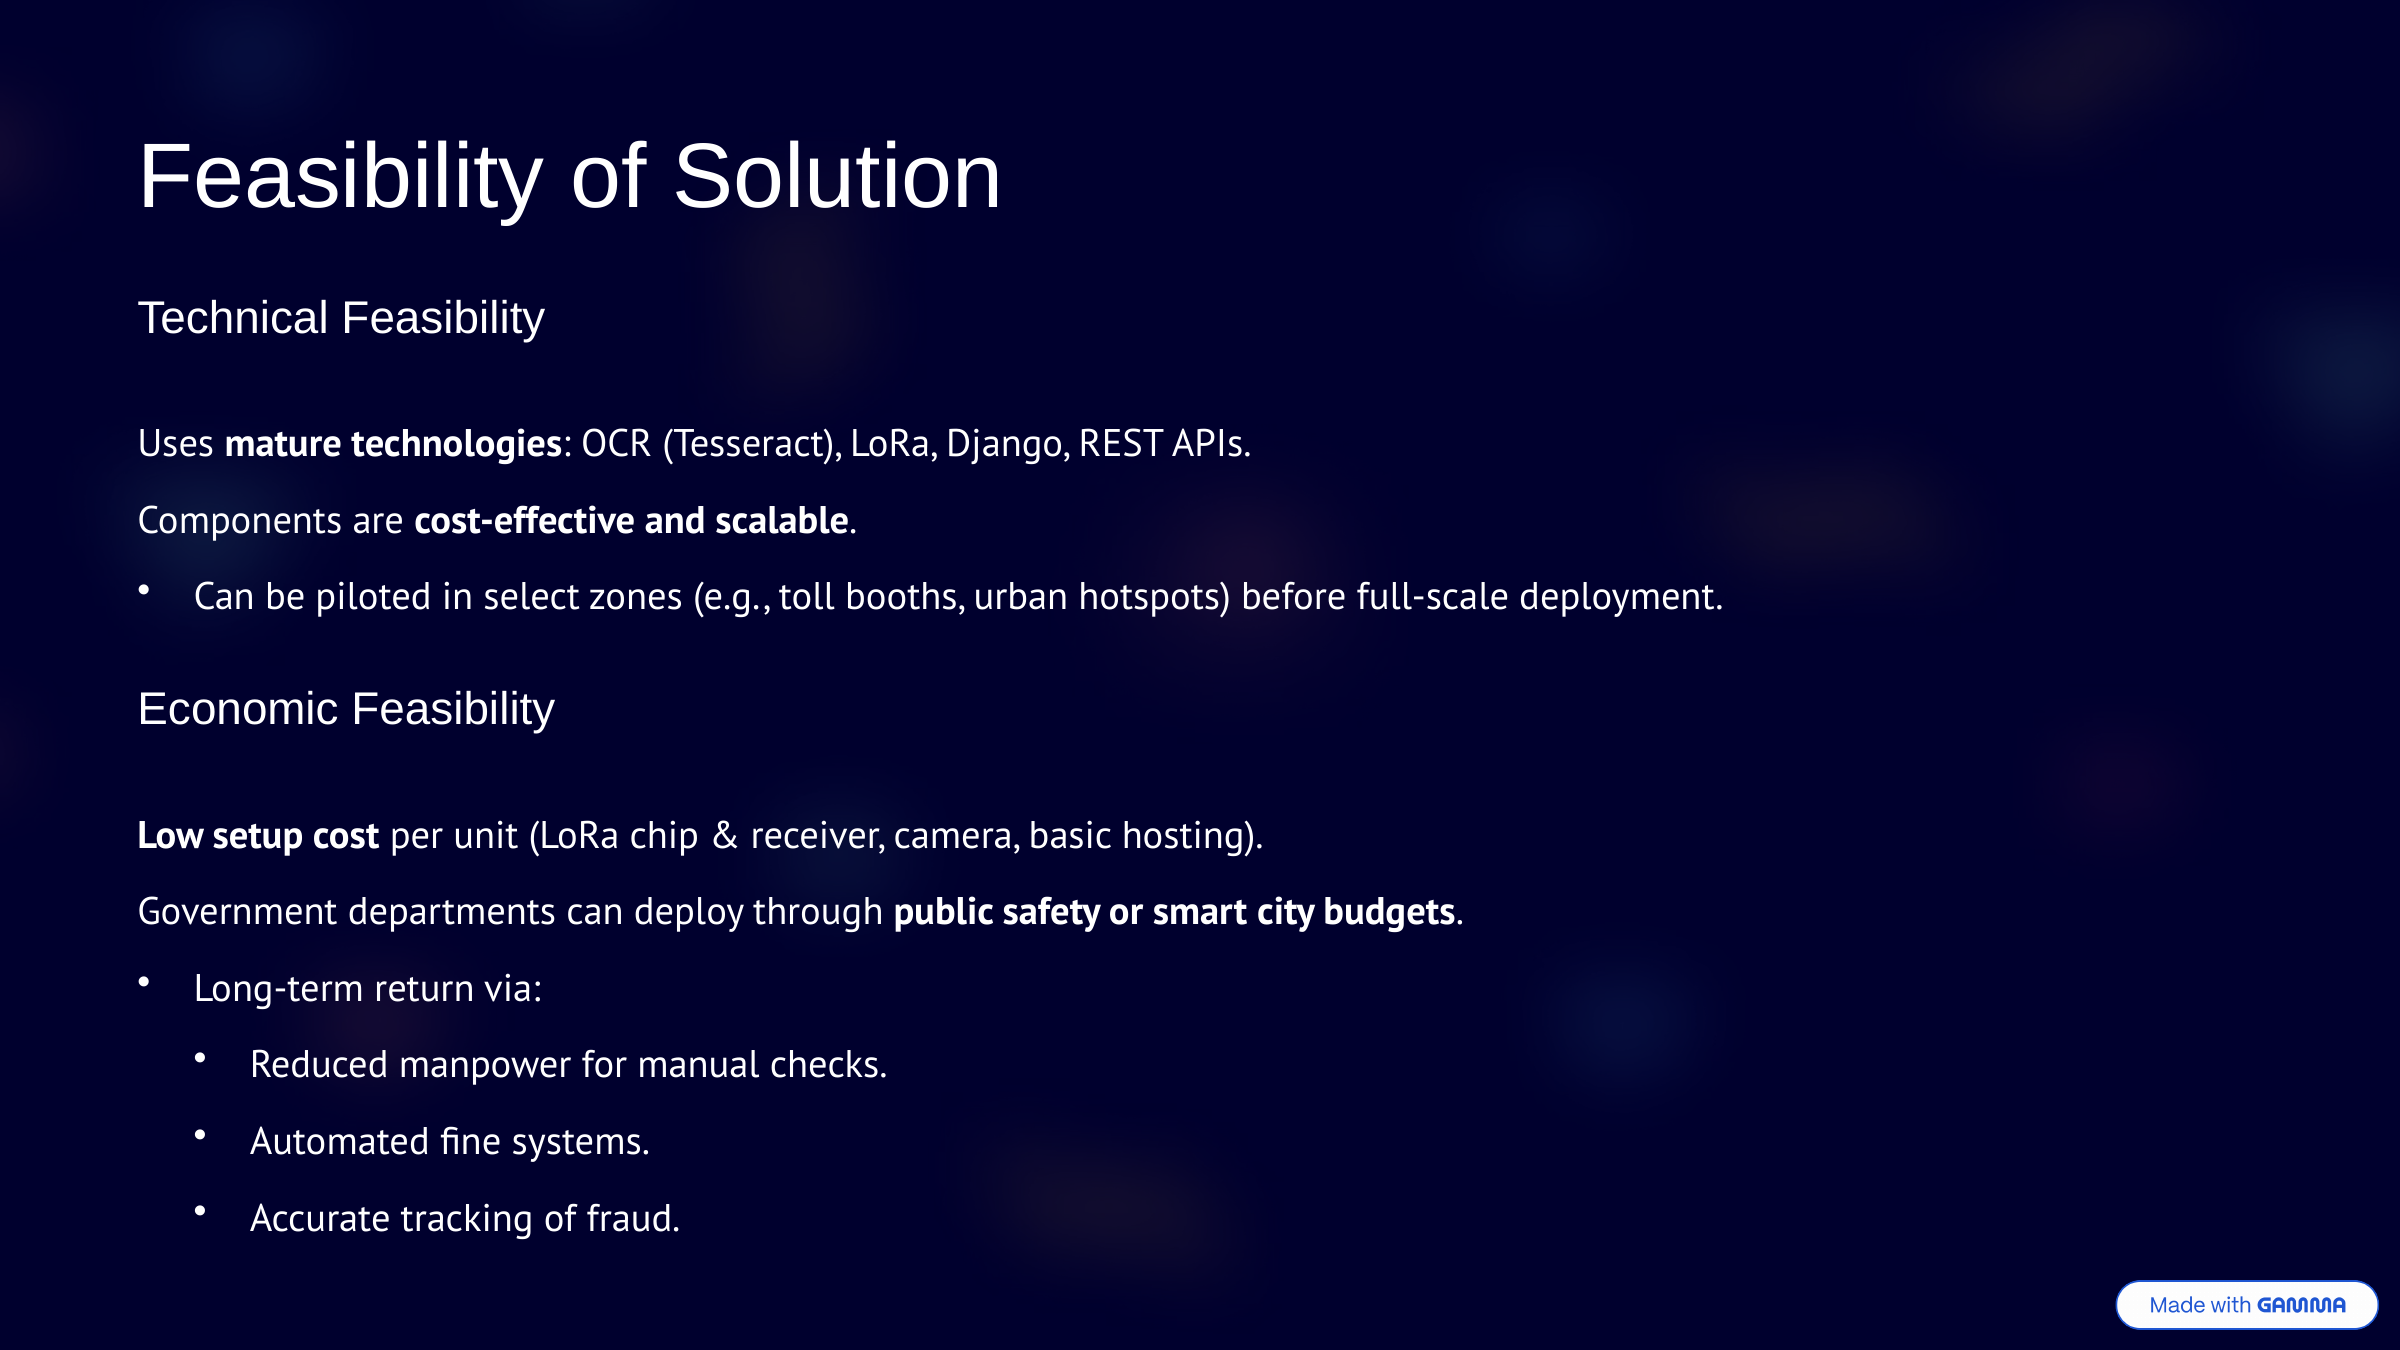

Feasibility of Solution
Technical Feasibility
Uses mature technologies: OCR (Tesseract), LoRa, Django, REST APIs.
Components are cost-effective and scalable.
Can be piloted in select zones (e.g., toll booths, urban hotspots) before full-scale deployment.
Economic Feasibility
Low setup cost per unit (LoRa chip & receiver, camera, basic hosting).
Government departments can deploy through public safety or smart city budgets.
Long-term return via:
Reduced manpower for manual checks.
Automated fine systems.
Accurate tracking of fraud.